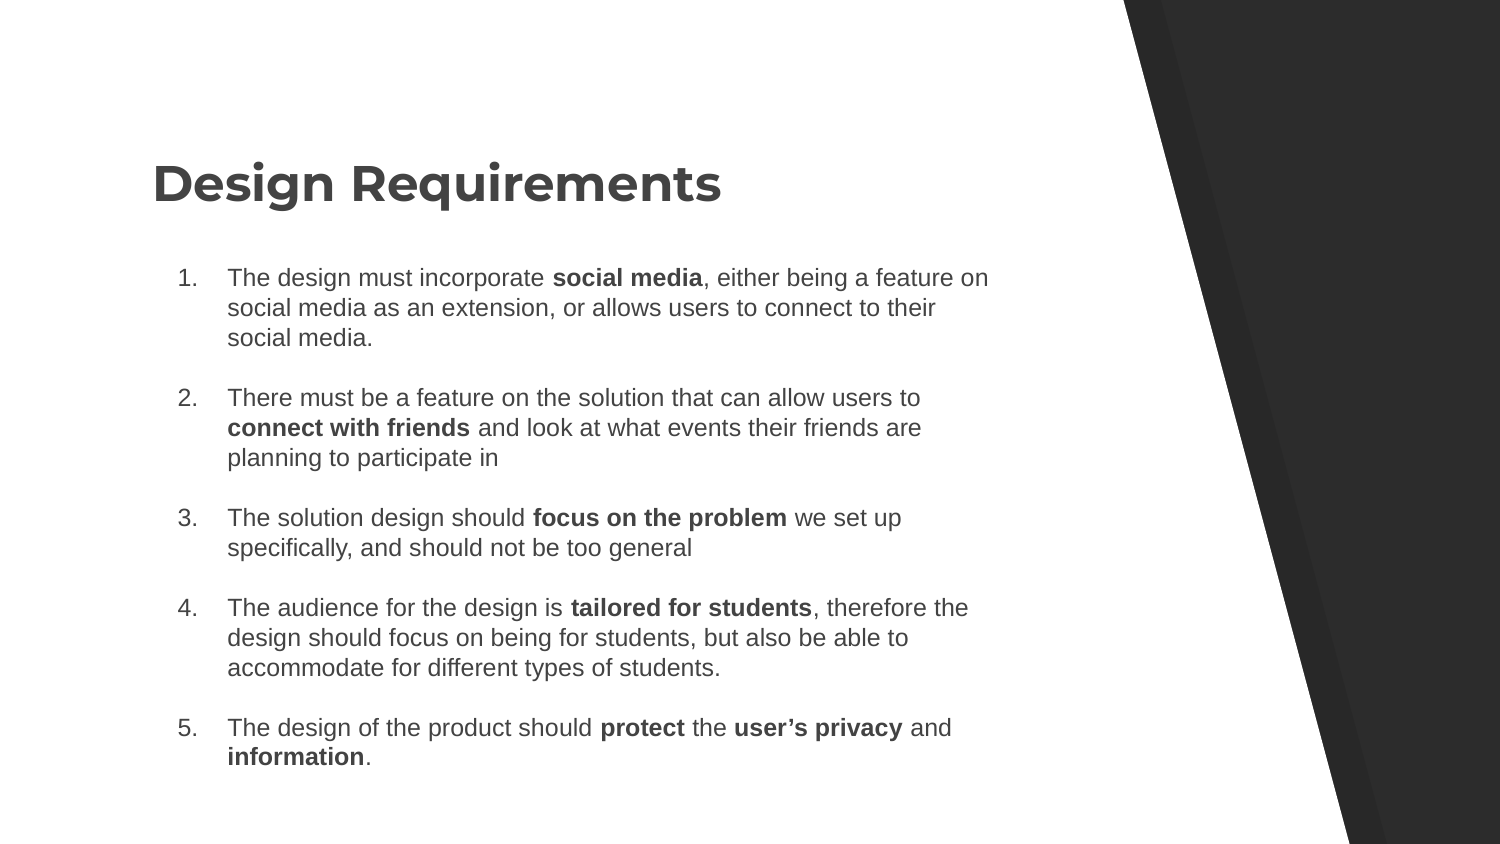

# Design Requirements
The design must incorporate social media, either being a feature on social media as an extension, or allows users to connect to their social media.

There must be a feature on the solution that can allow users to connect with friends and look at what events their friends are planning to participate in

The solution design should focus on the problem we set up specifically, and should not be too general

The audience for the design is tailored for students, therefore the design should focus on being for students, but also be able to accommodate for different types of students.

The design of the product should protect the user’s privacy and information.